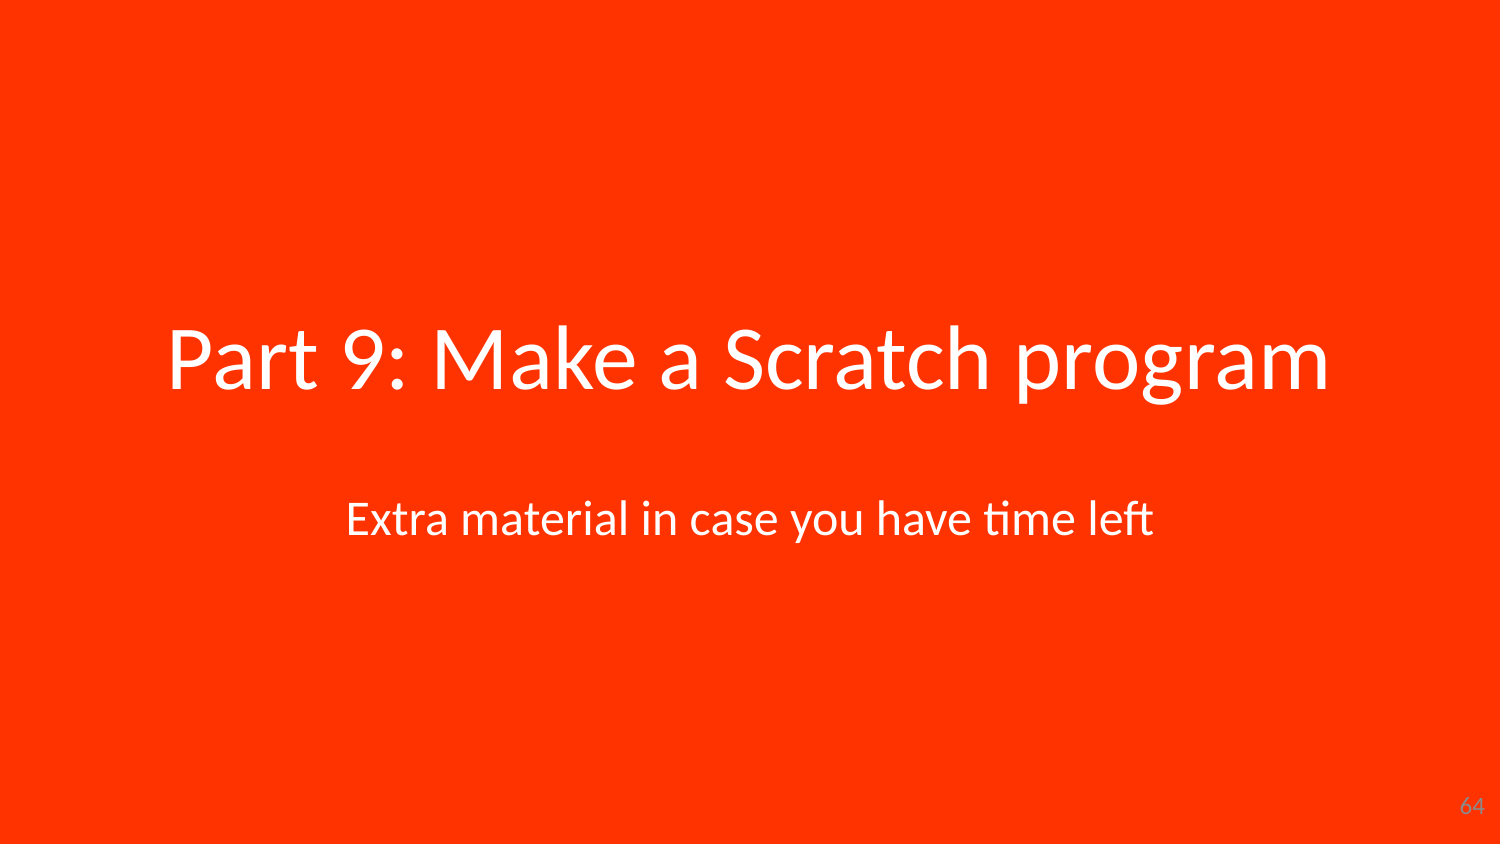

# Part 9: Make a Scratch program
Extra material in case you have time left
64